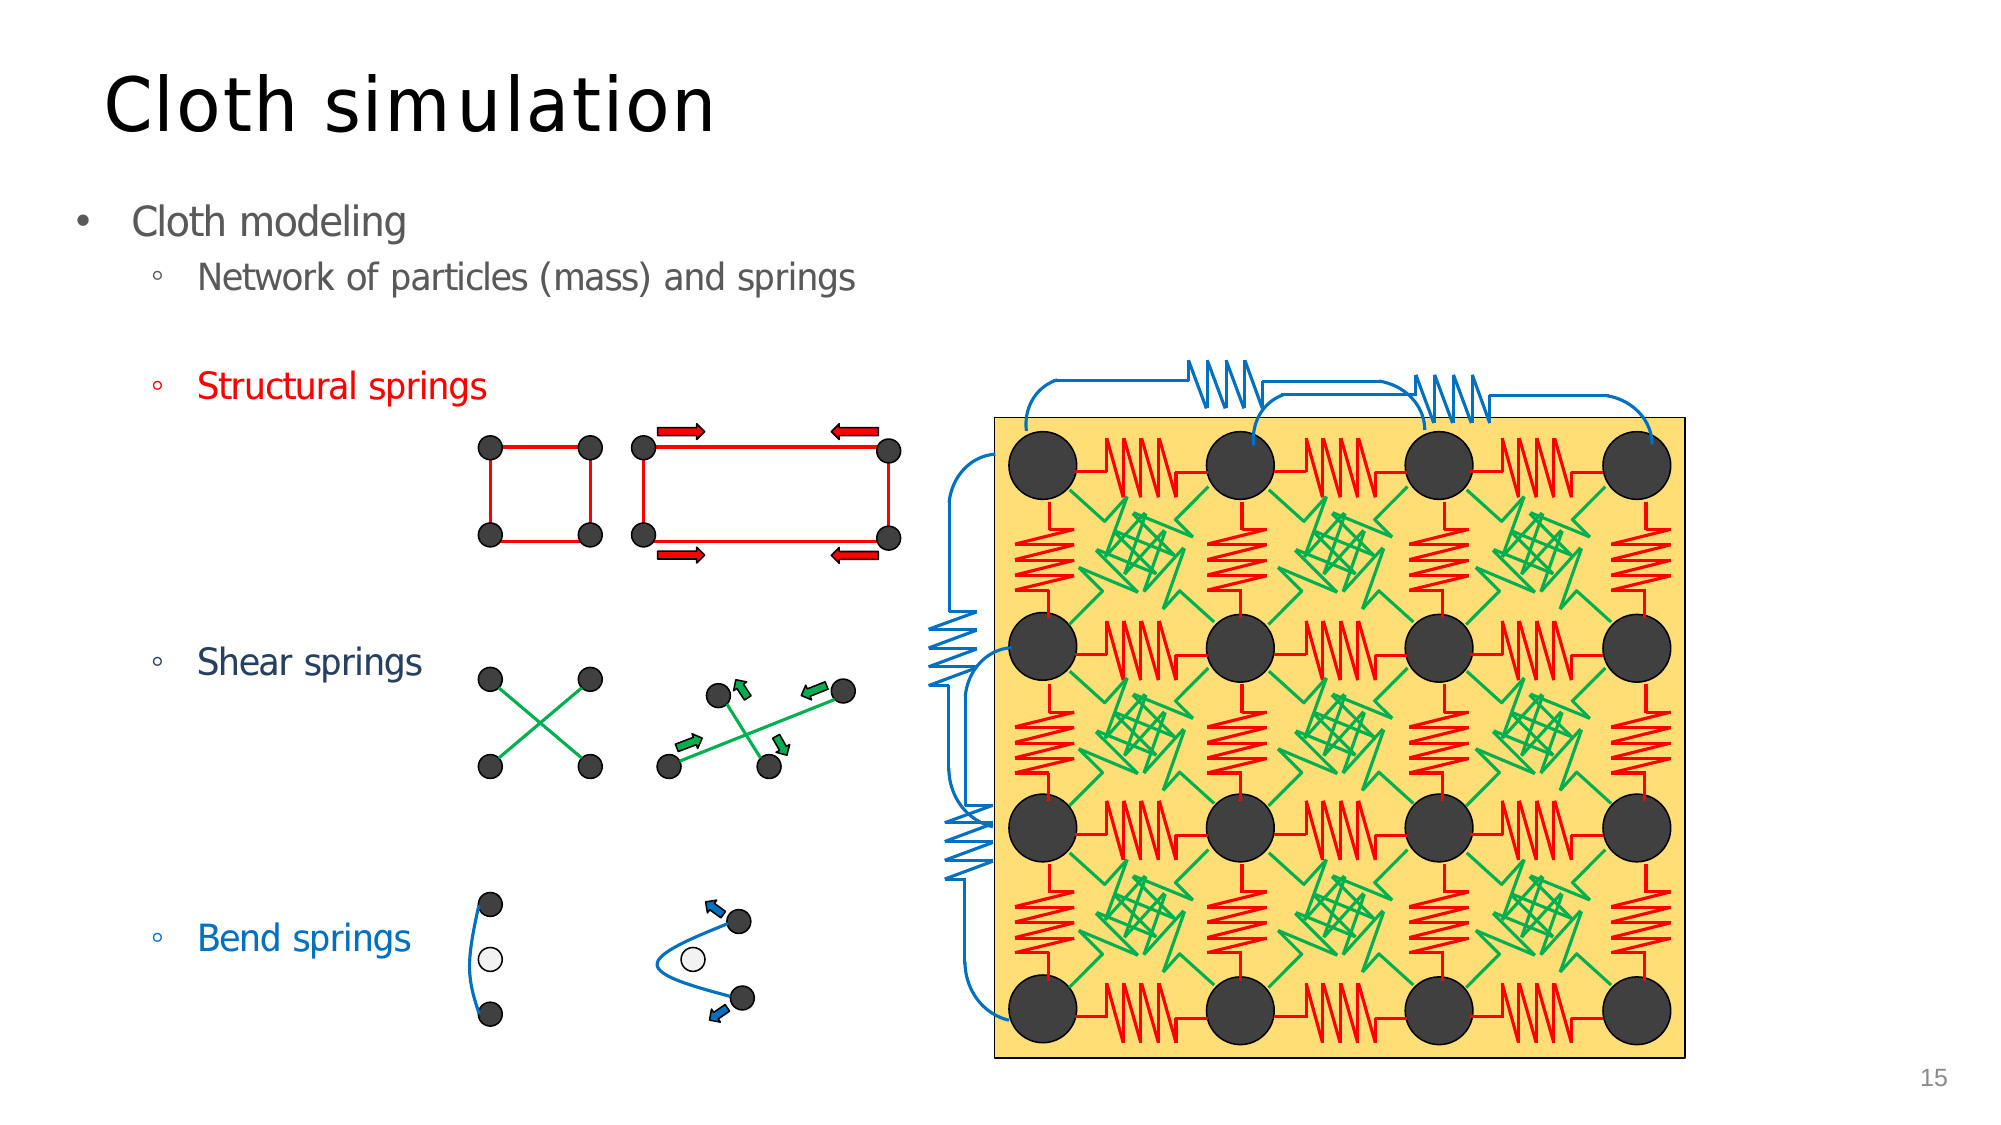

# Cloth simulation
Cloth modeling
Network of particles (mass) and springs

Structural springs

Shear springs

Bend springs

15